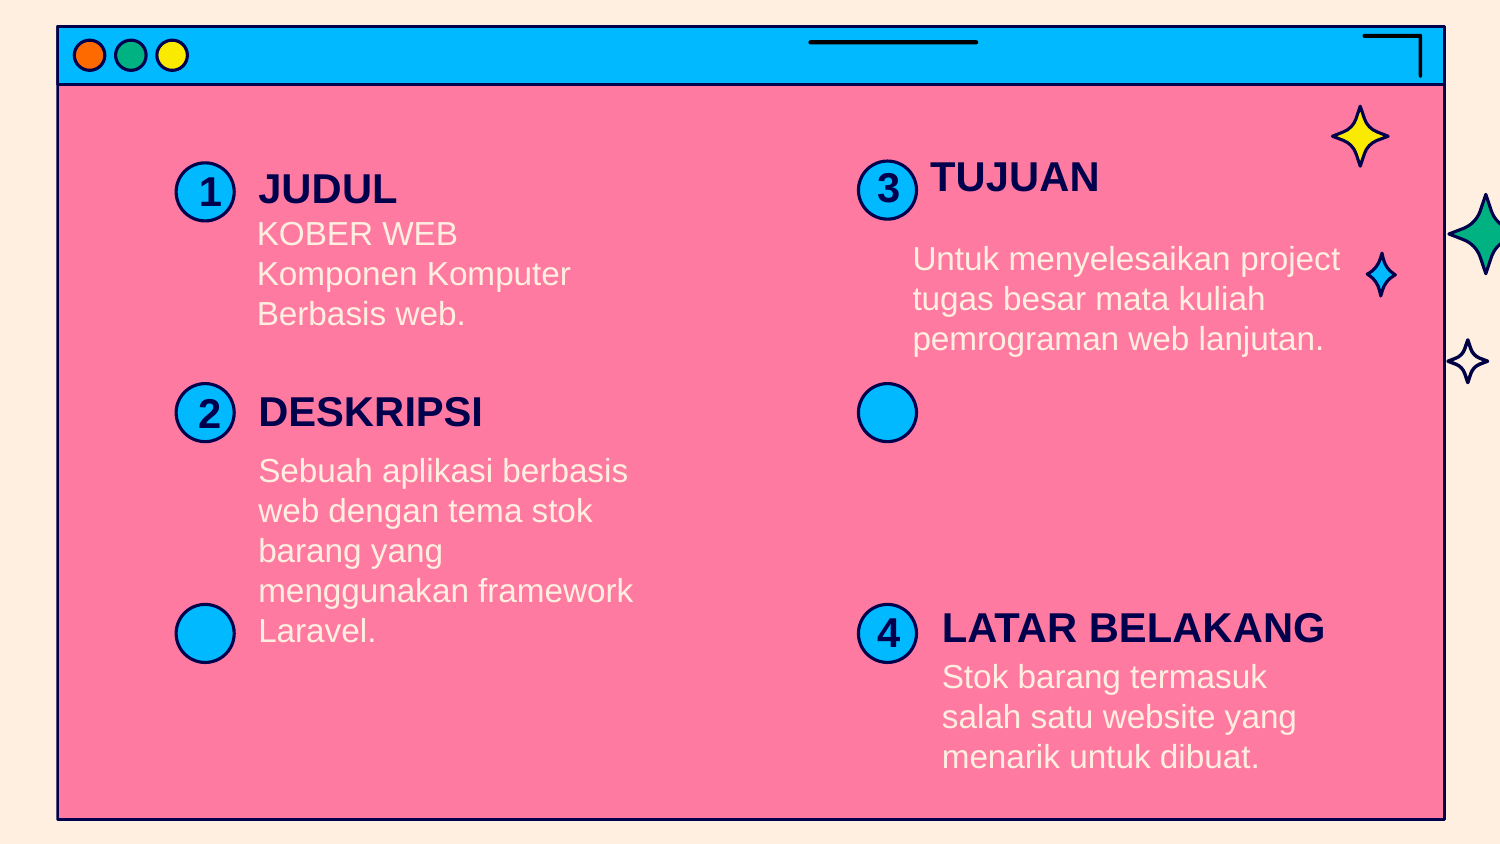

TUJUAN
JUDUL
3
1

Untuk menyelesaikan project tugas besar mata kuliah pemrograman web lanjutan.

KOBER WEB
Komponen Komputer Berbasis web.
DESKRIPSI
2
Sebuah aplikasi berbasis web dengan tema stok barang yang menggunakan framework Laravel.

LATAR BELAKANG
4
Stok barang termasuk salah satu website yang menarik untuk dibuat.